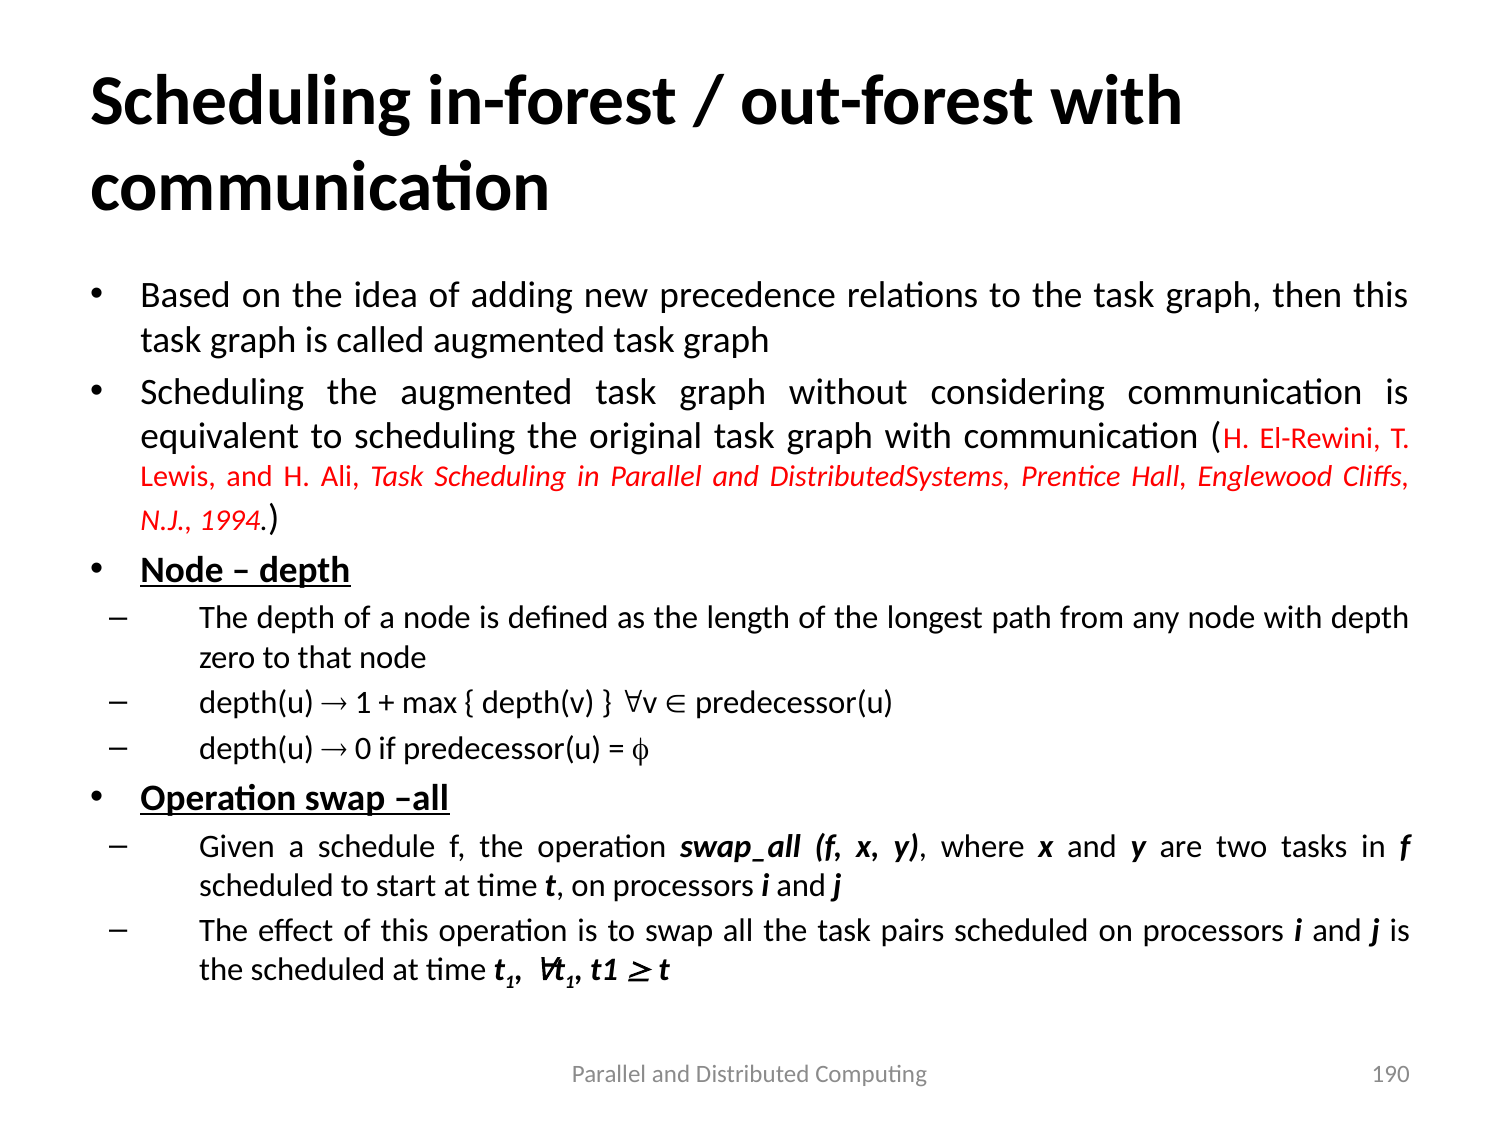

# Scheduling in-forest / out-forest with communication
Based on the idea of adding new precedence relations to the task graph, then this task graph is called augmented task graph
Scheduling the augmented task graph without considering communication is equivalent to scheduling the original task graph with communication (H. El-Rewini, T. Lewis, and H. Ali, Task Scheduling in Parallel and DistributedSystems, Prentice Hall, Englewood Cliffs, N.J., 1994.)
Node – depth
The depth of a node is defined as the length of the longest path from any node with depth zero to that node
depth(u) → 1 + max { depth(v) } ∀v ∈ predecessor(u)
depth(u) → 0 if predecessor(u) = φ
Operation swap –all
Given a schedule f, the operation swap_all (f, x, y), where x and y are two tasks in f scheduled to start at time t, on processors i and j
The effect of this operation is to swap all the task pairs scheduled on processors i and j is the scheduled at time t1, ∀t1, t1 ≥ t
Parallel and Distributed Computing
190